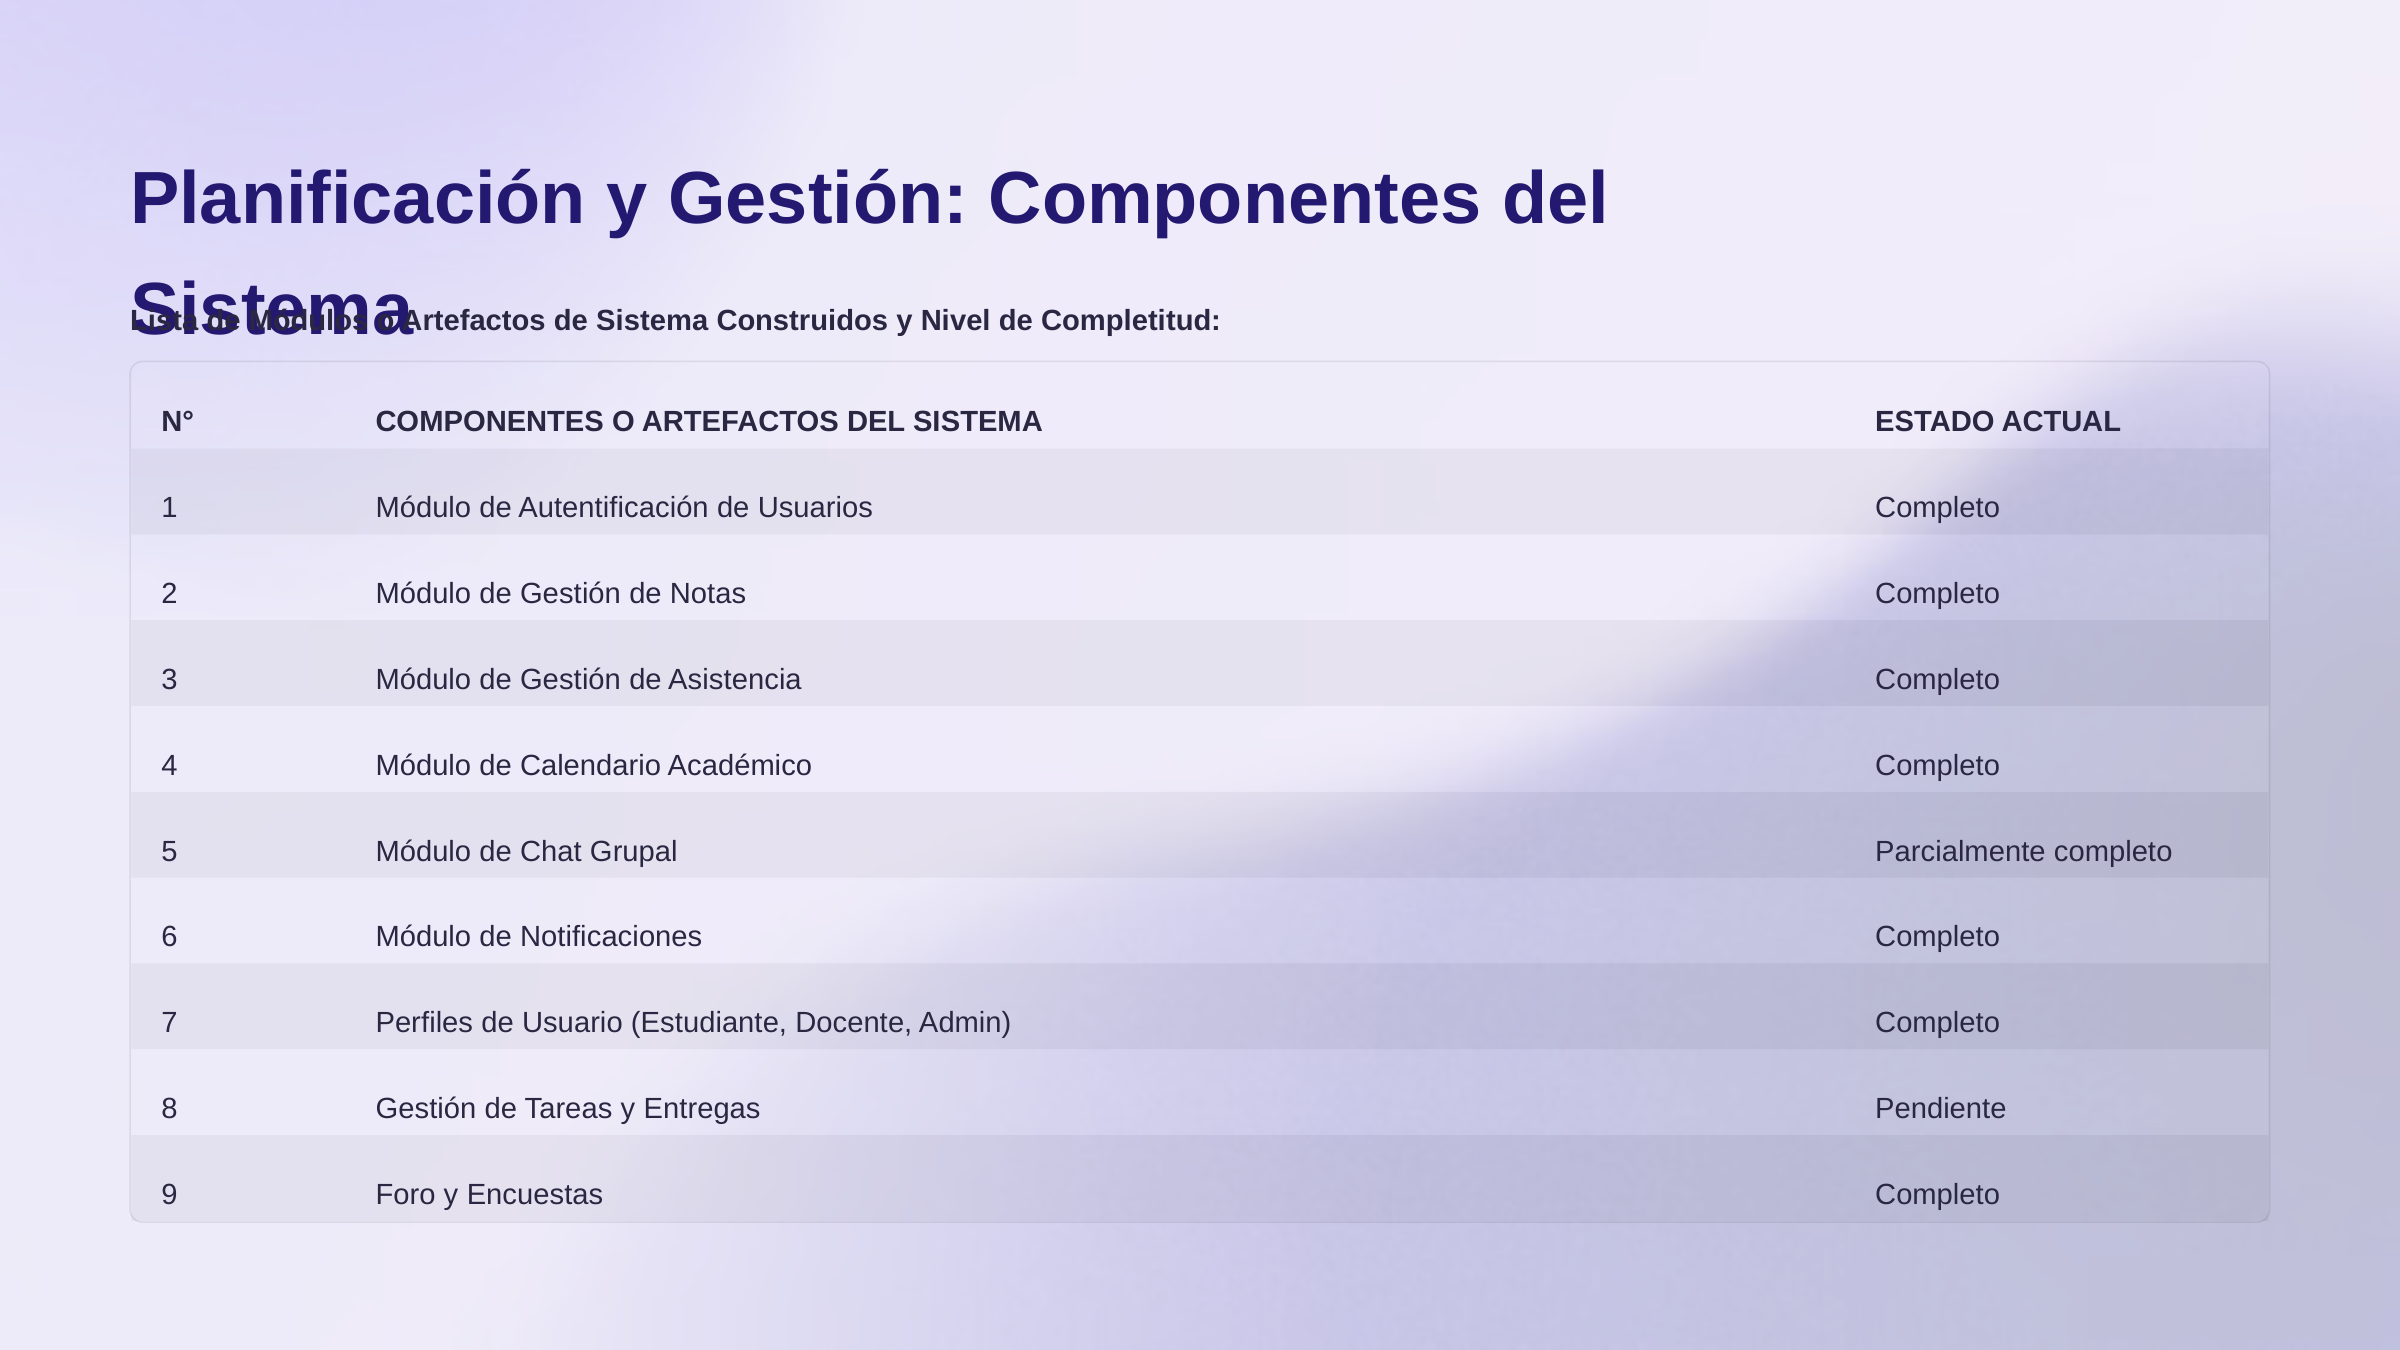

Planificación y Gestión: Componentes del Sistema
Lista de Módulos o Artefactos de Sistema Construidos y Nivel de Completitud:

N°
COMPONENTES O ARTEFACTOS DEL SISTEMA
ESTADO ACTUAL

1
Módulo de Autentificación de Usuarios
Completo

2
Módulo de Gestión de Notas
Completo

3
Módulo de Gestión de Asistencia
Completo

4
Módulo de Calendario Académico
Completo

5
Módulo de Chat Grupal
Parcialmente completo

6
Módulo de Notificaciones
Completo

7
Perfiles de Usuario (Estudiante, Docente, Admin)
Completo

8
Gestión de Tareas y Entregas
Pendiente

9
Foro y Encuestas
Completo